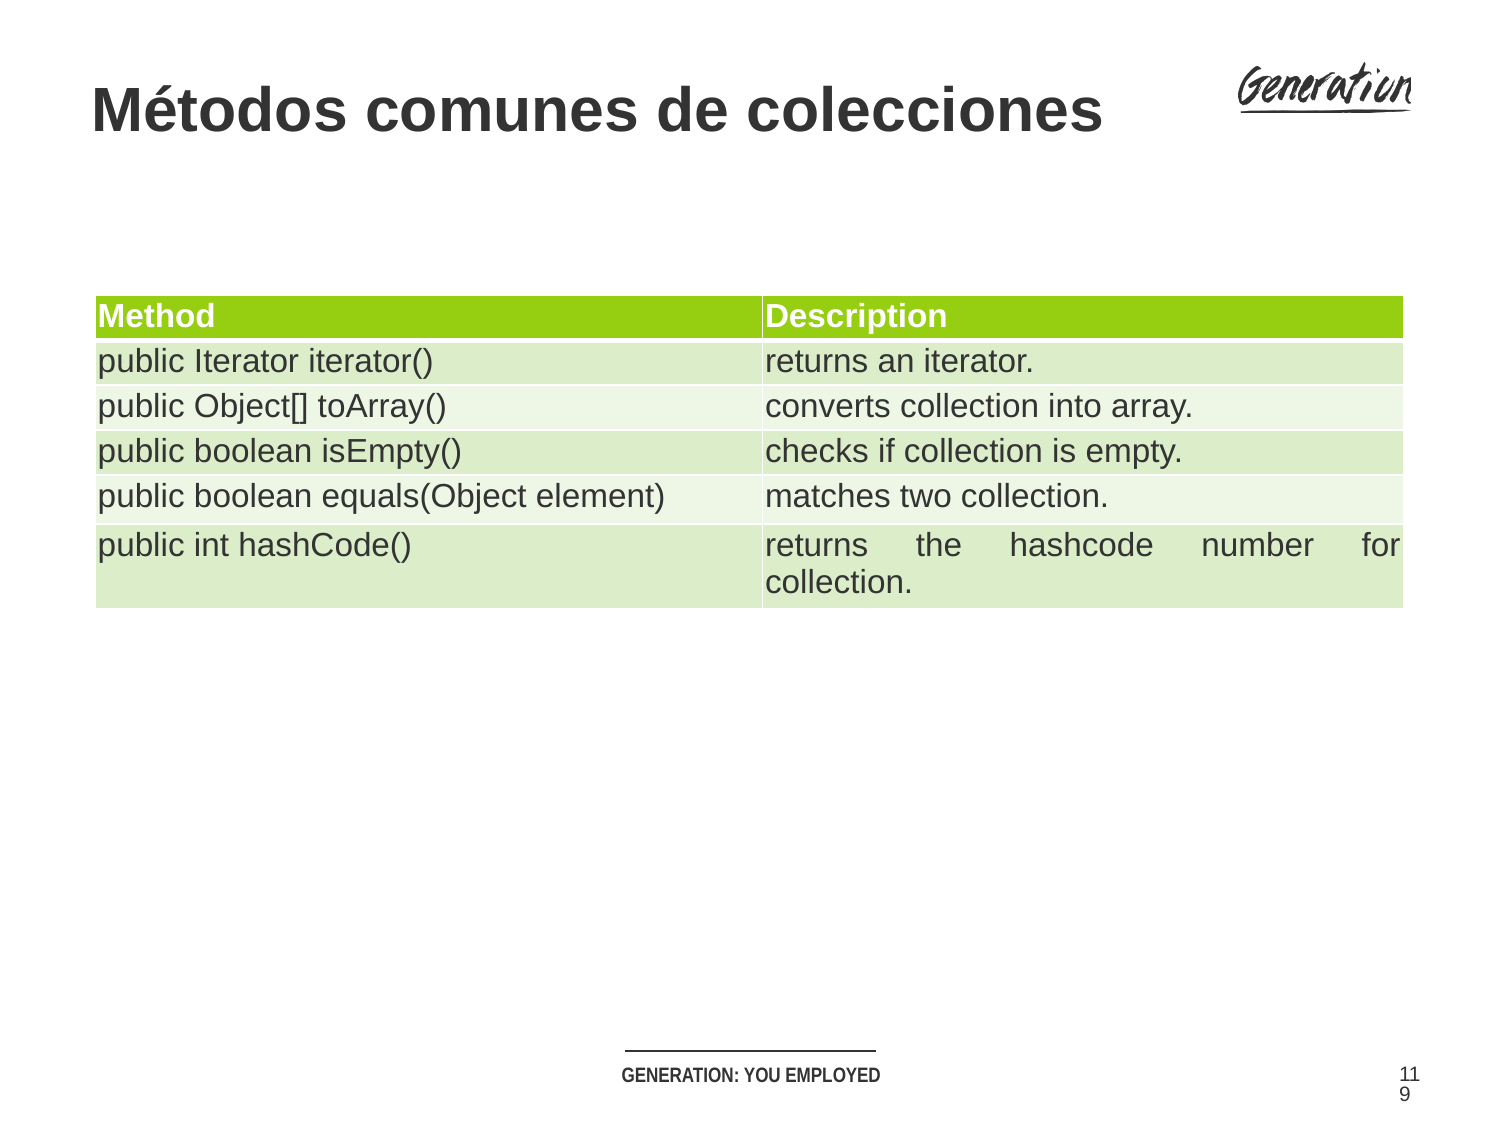

Métodos comunes de colecciones

| Method | Description |
| --- | --- |
| public Iterator iterator() | returns an iterator. |
| public Object[] toArray() | converts collection into array. |
| public boolean isEmpty() | checks if collection is empty. |
| public boolean equals(Object element) | matches two collection. |
| public int hashCode() | returns the hashcode number for collection. |